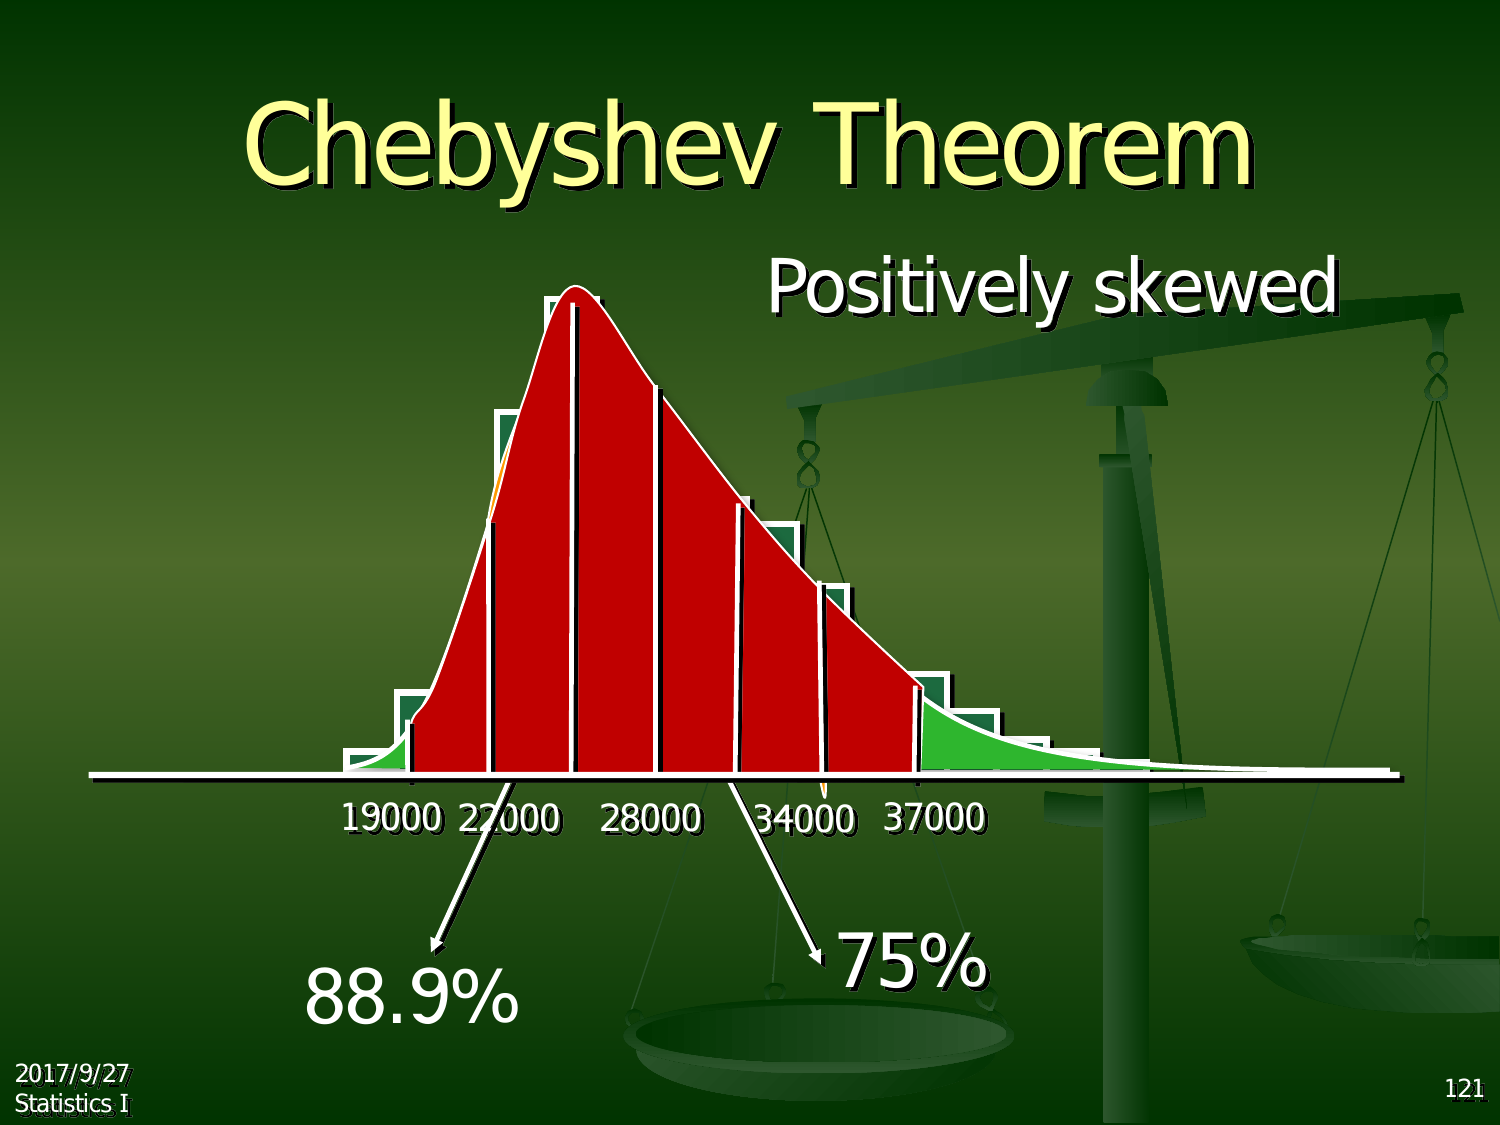

# Chebyshev Theorem
Positively skewed

88.9%

75%

19000
37000
22000
34000
28000
2017/9/27
Statistics I
121